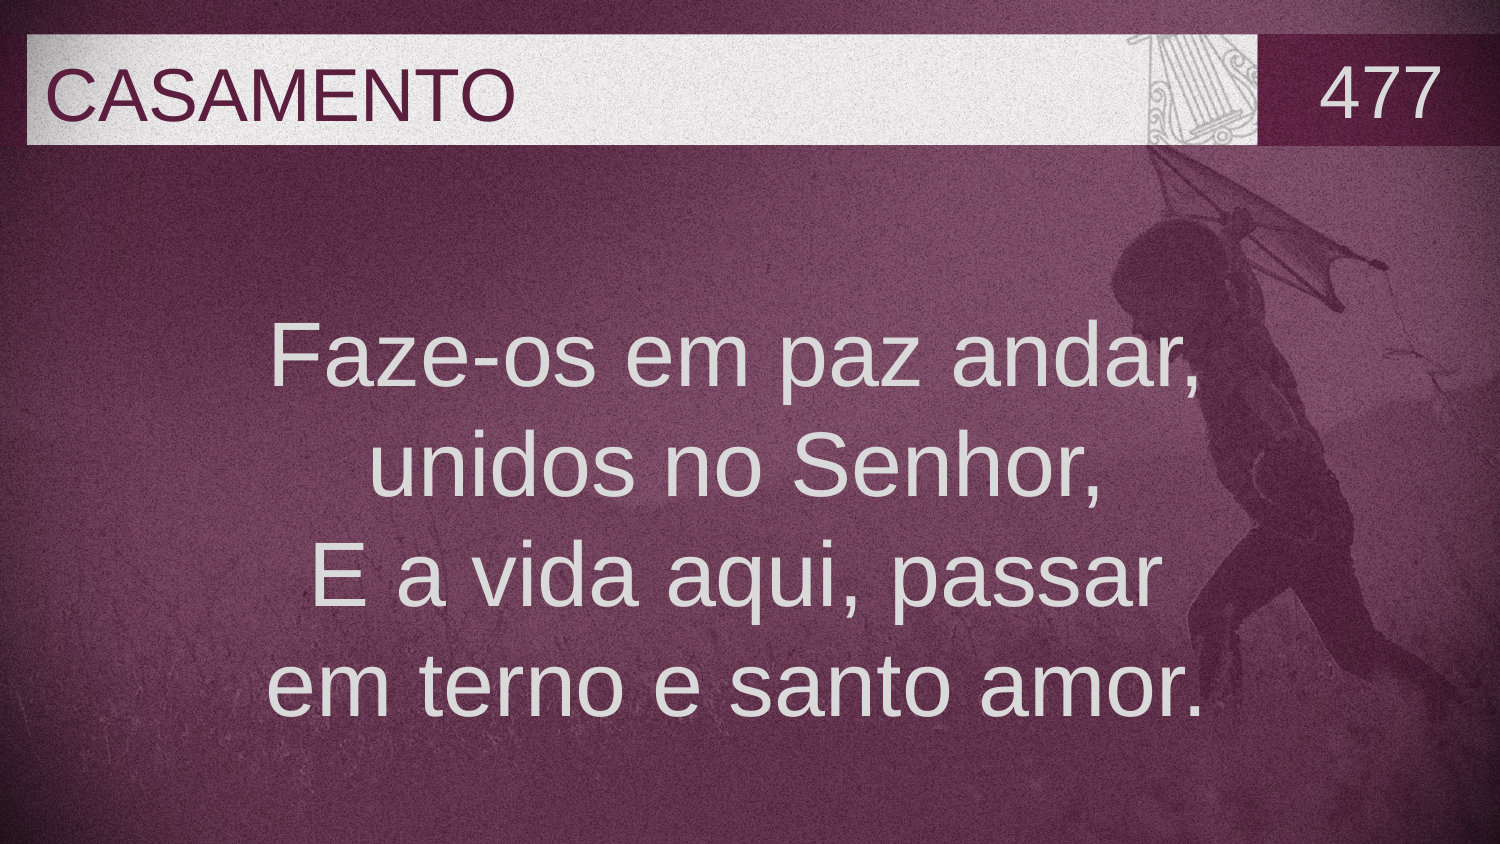

# CASAMENTO
477
Faze-os em paz andar,
unidos no Senhor,
E a vida aqui, passar
em terno e santo amor.